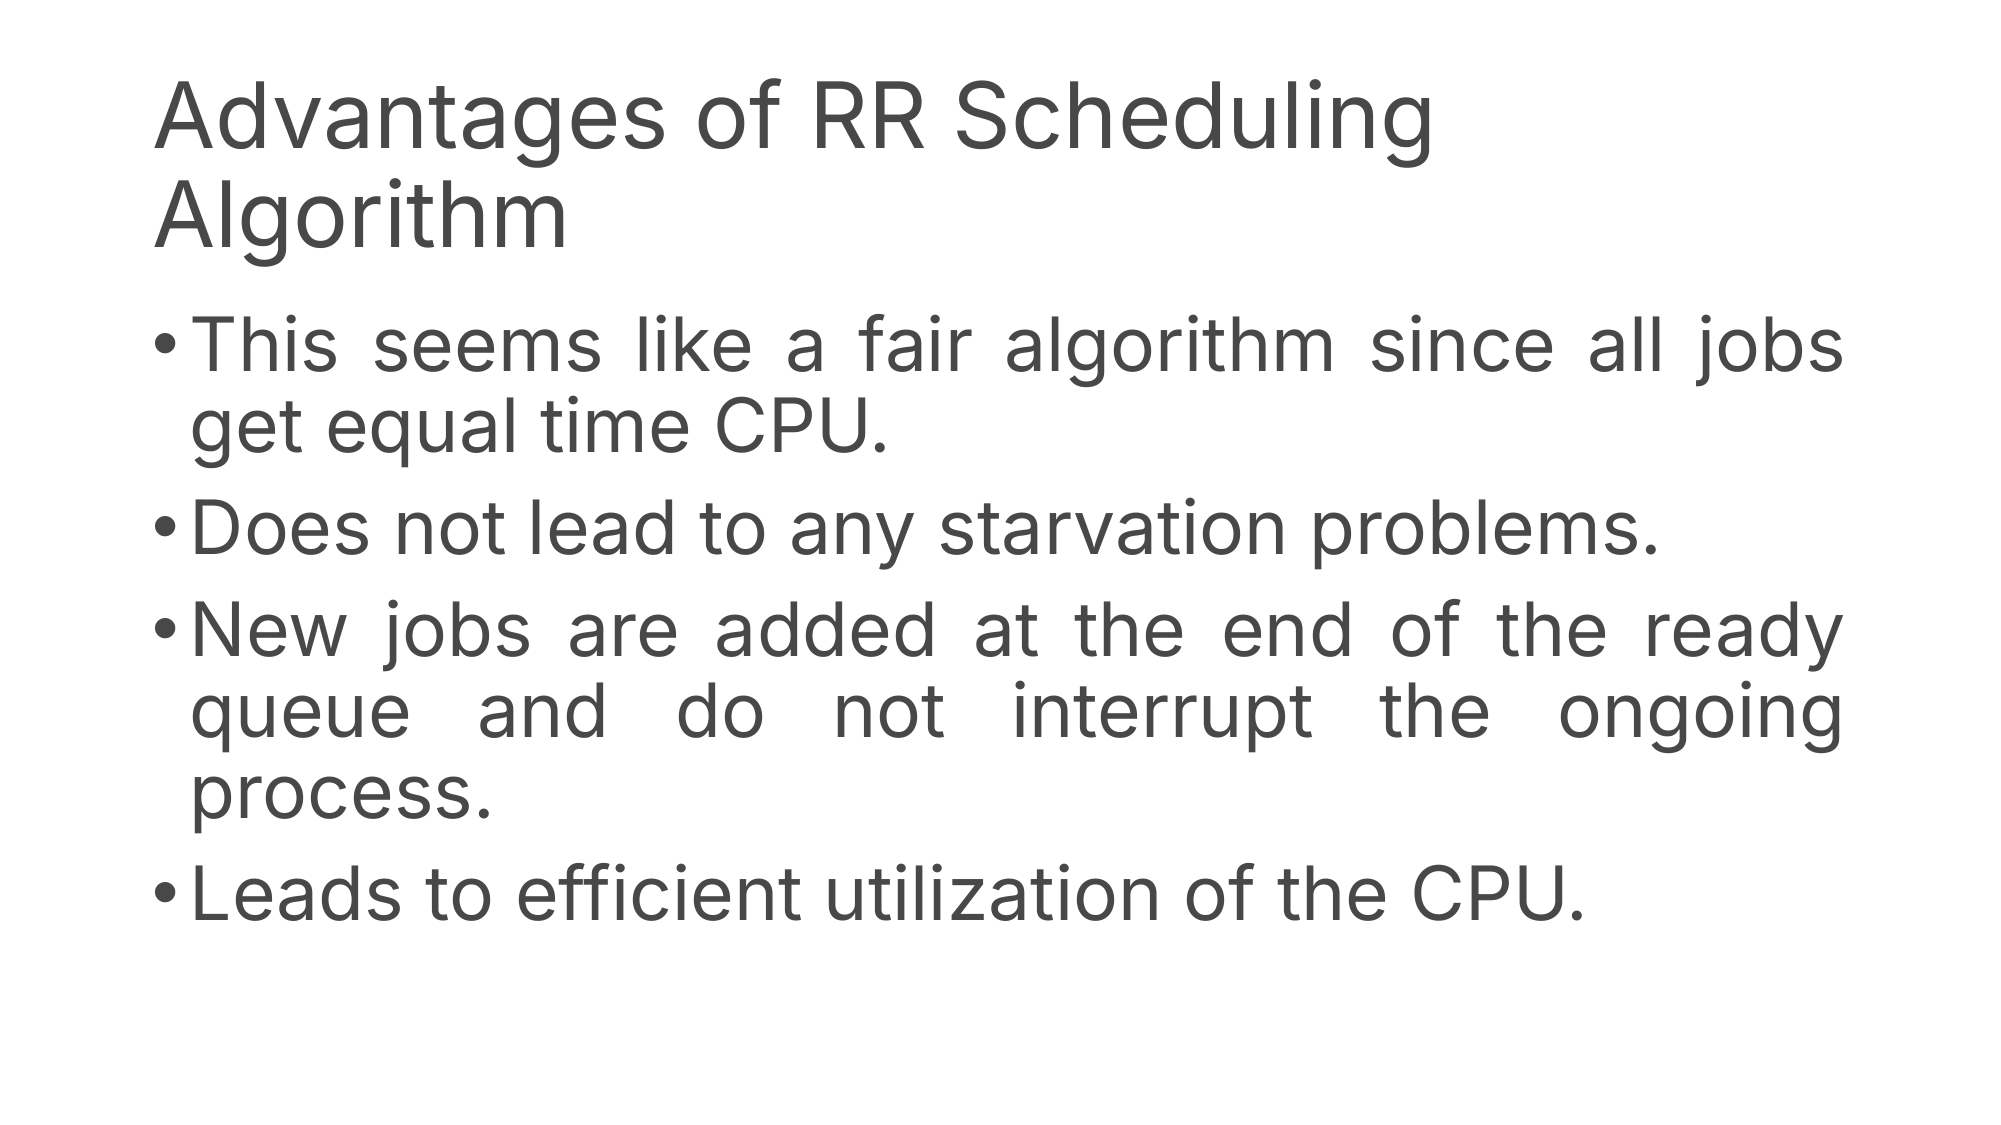

# Advantages of RR Scheduling Algorithm
This seems like a fair algorithm since all jobs get equal time CPU.
Does not lead to any starvation problems.
New jobs are added at the end of the ready queue and do not interrupt the ongoing process.
Leads to efficient utilization of the CPU.